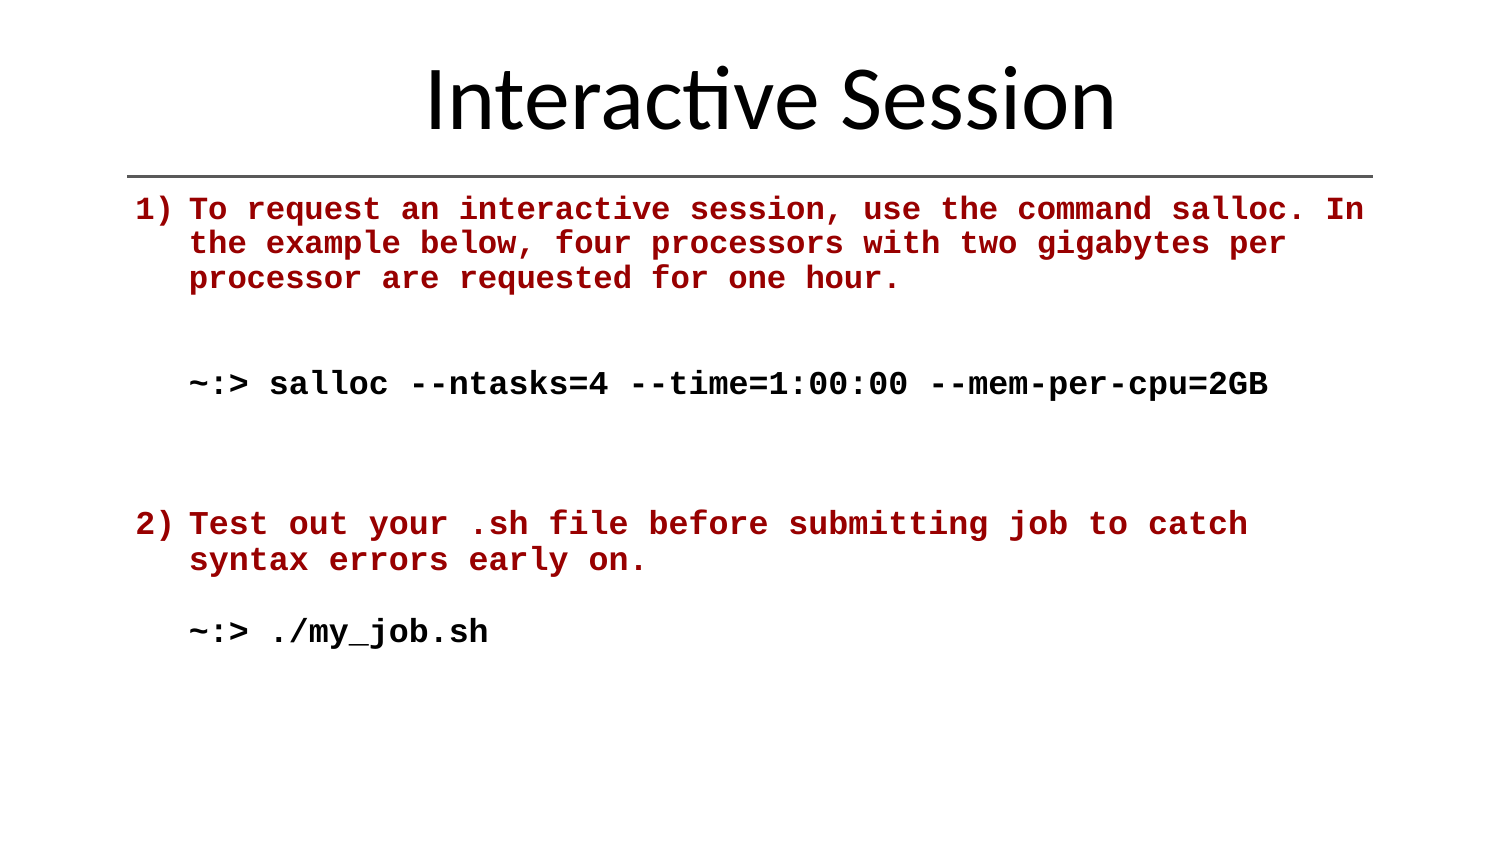

# Interactive Session
To request an interactive session, use the command salloc. In the example below, four processors with two gigabytes per processor are requested for one hour.

~:> salloc --ntasks=4 --time=1:00:00 --mem-per-cpu=2GB

Test out your .sh file before submitting job to catch syntax errors early on.

~:> ./my_job.sh